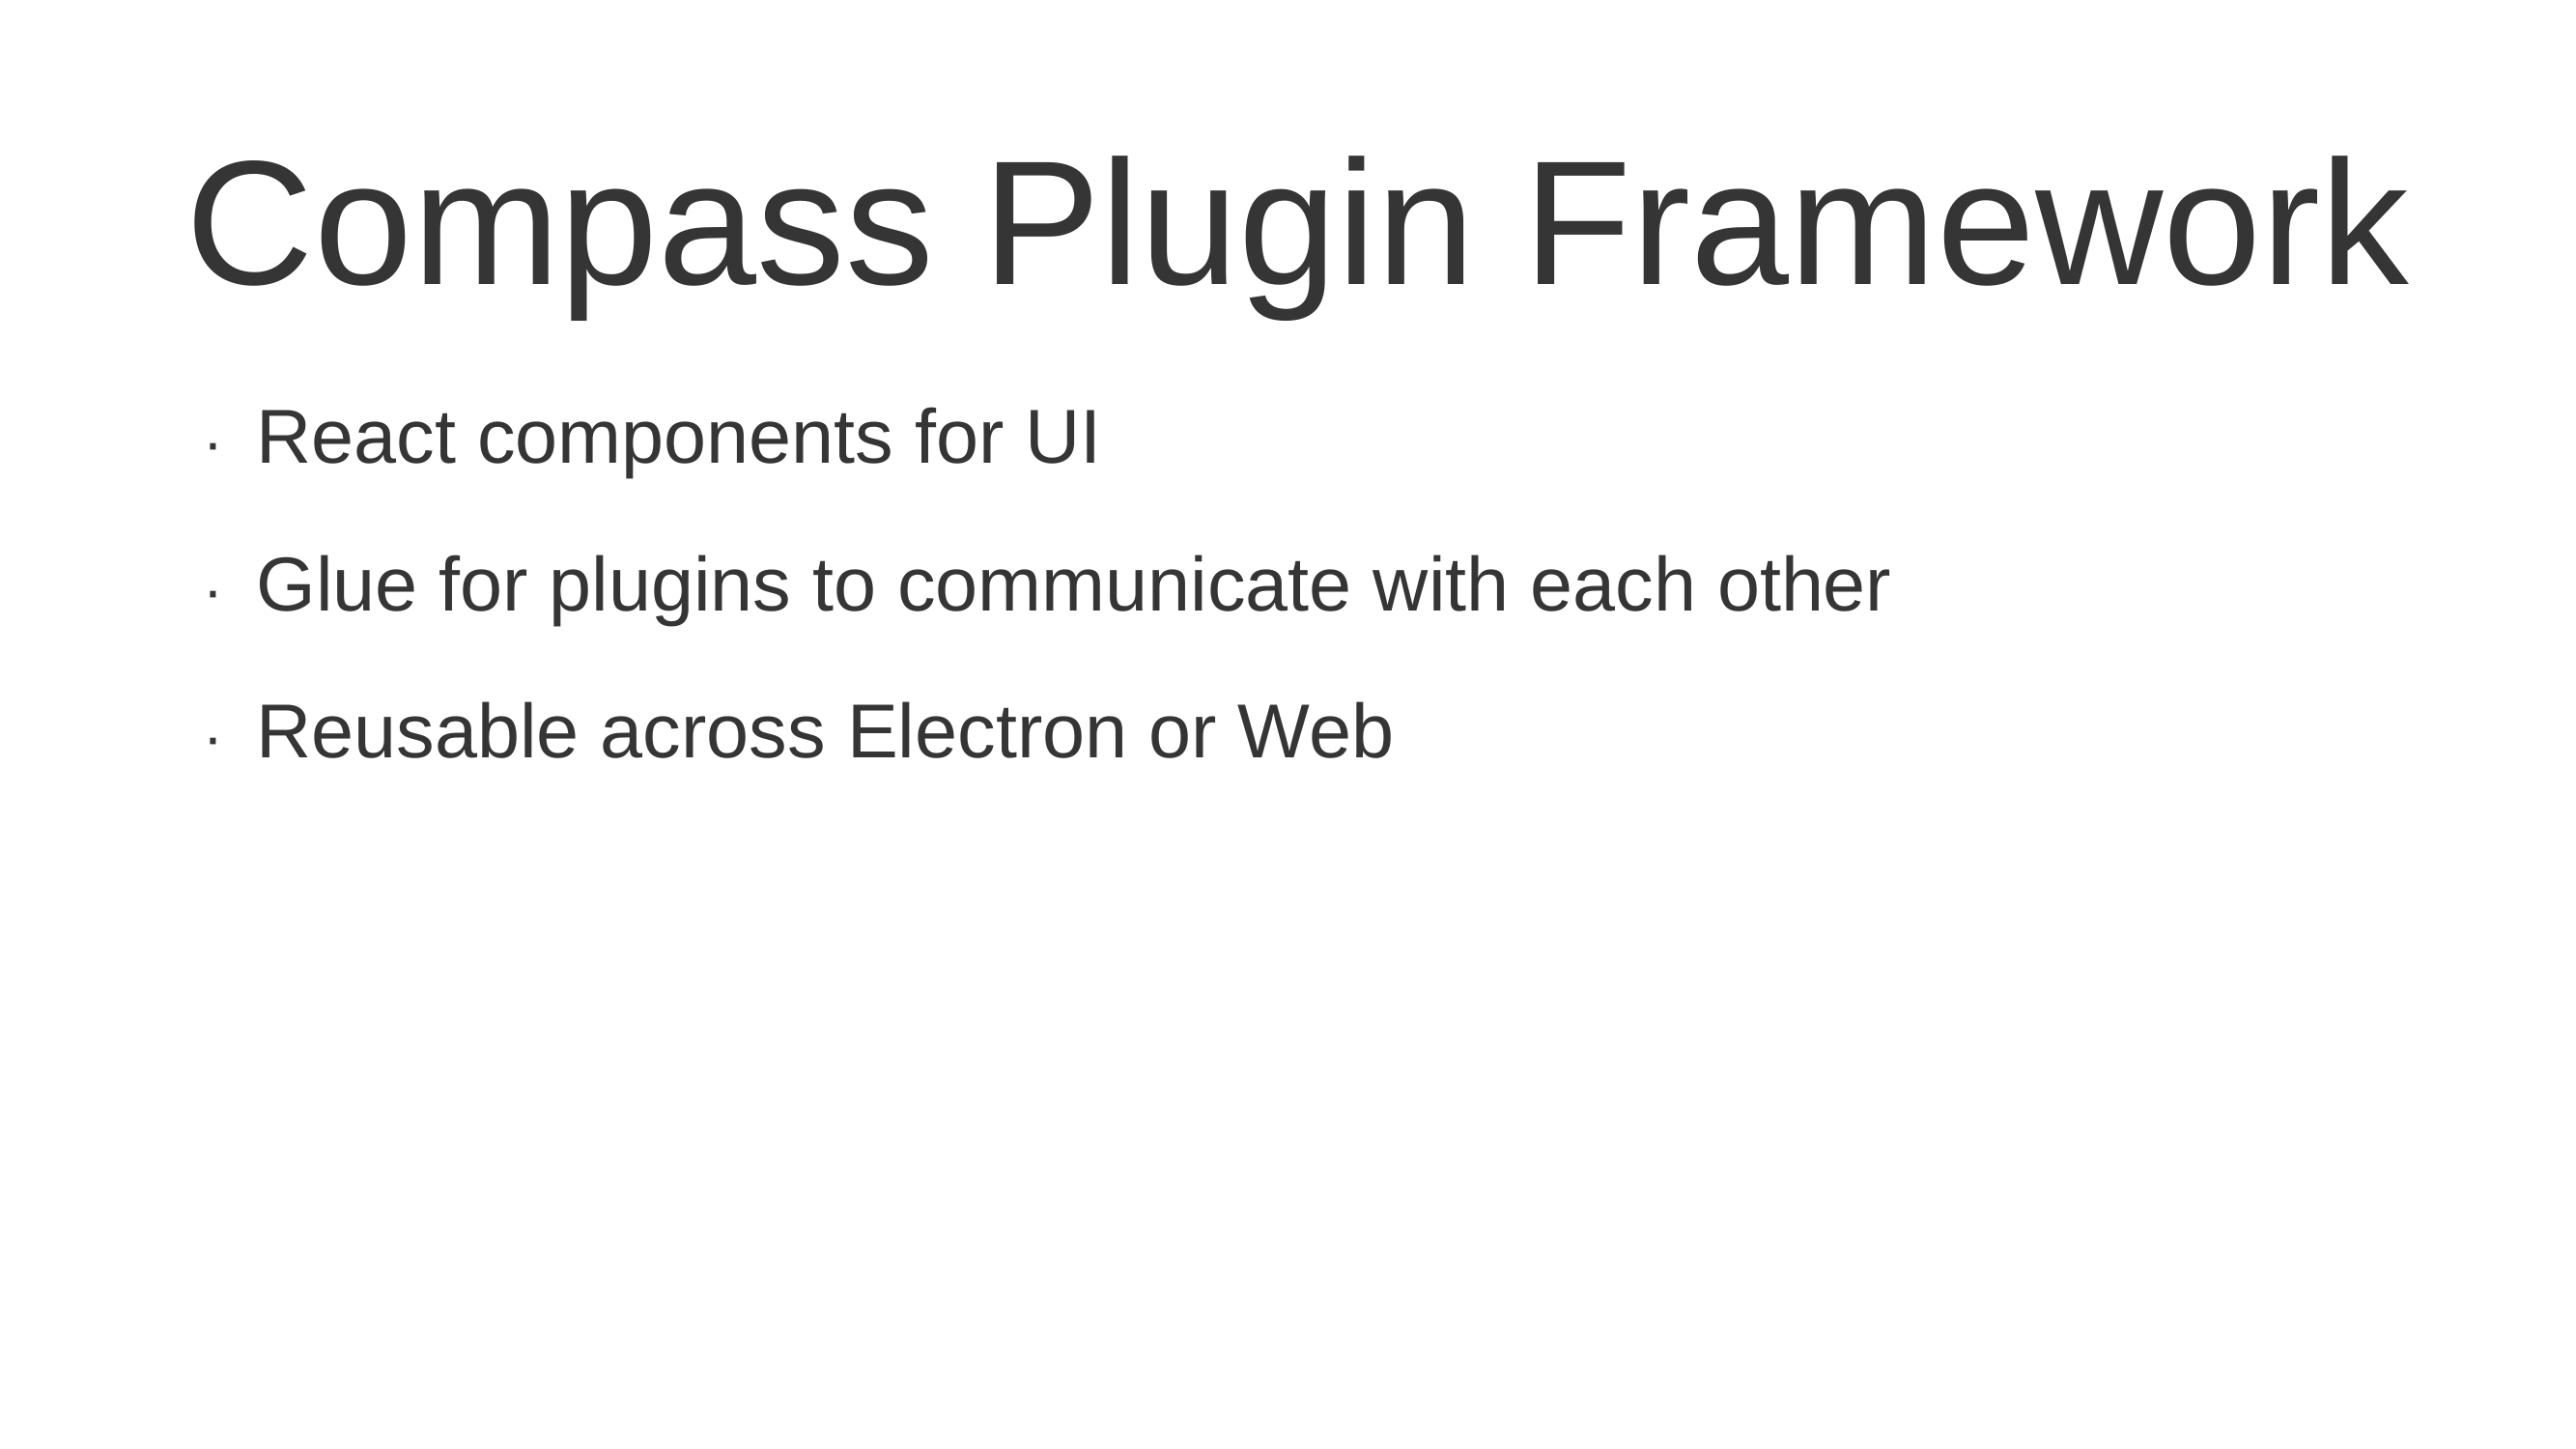

Compass Plugin Framework

 ·  React components for UI

 ·  Glue for plugins to communicate with each other

 ·  Reusable across Electron or Web